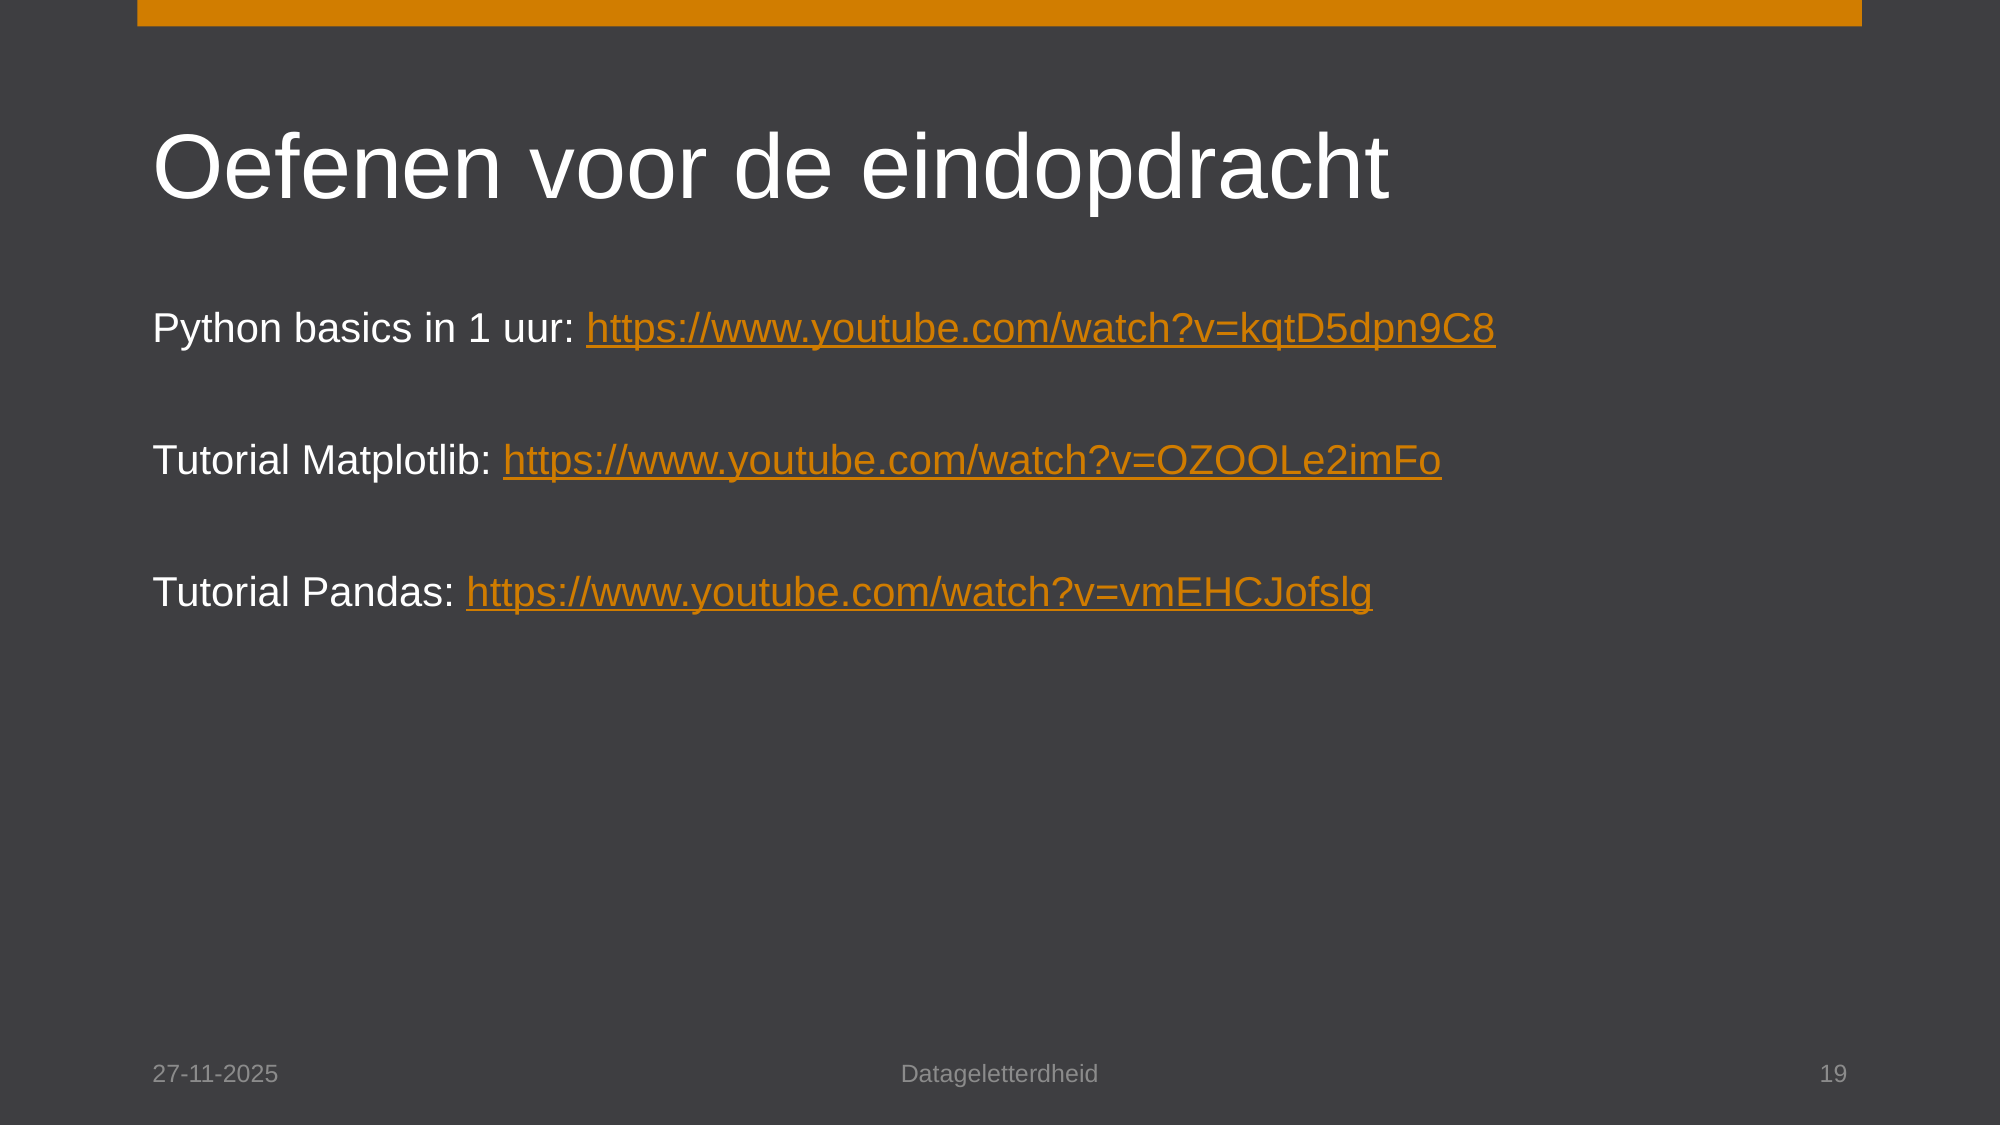

# Oefenen voor de eindopdracht
Python basics in 1 uur: https://www.youtube.com/watch?v=kqtD5dpn9C8

Tutorial Matplotlib: https://www.youtube.com/watch?v=OZOOLe2imFo

Tutorial Pandas: https://www.youtube.com/watch?v=vmEHCJofslg

27-11-2025
Datageletterdheid
19